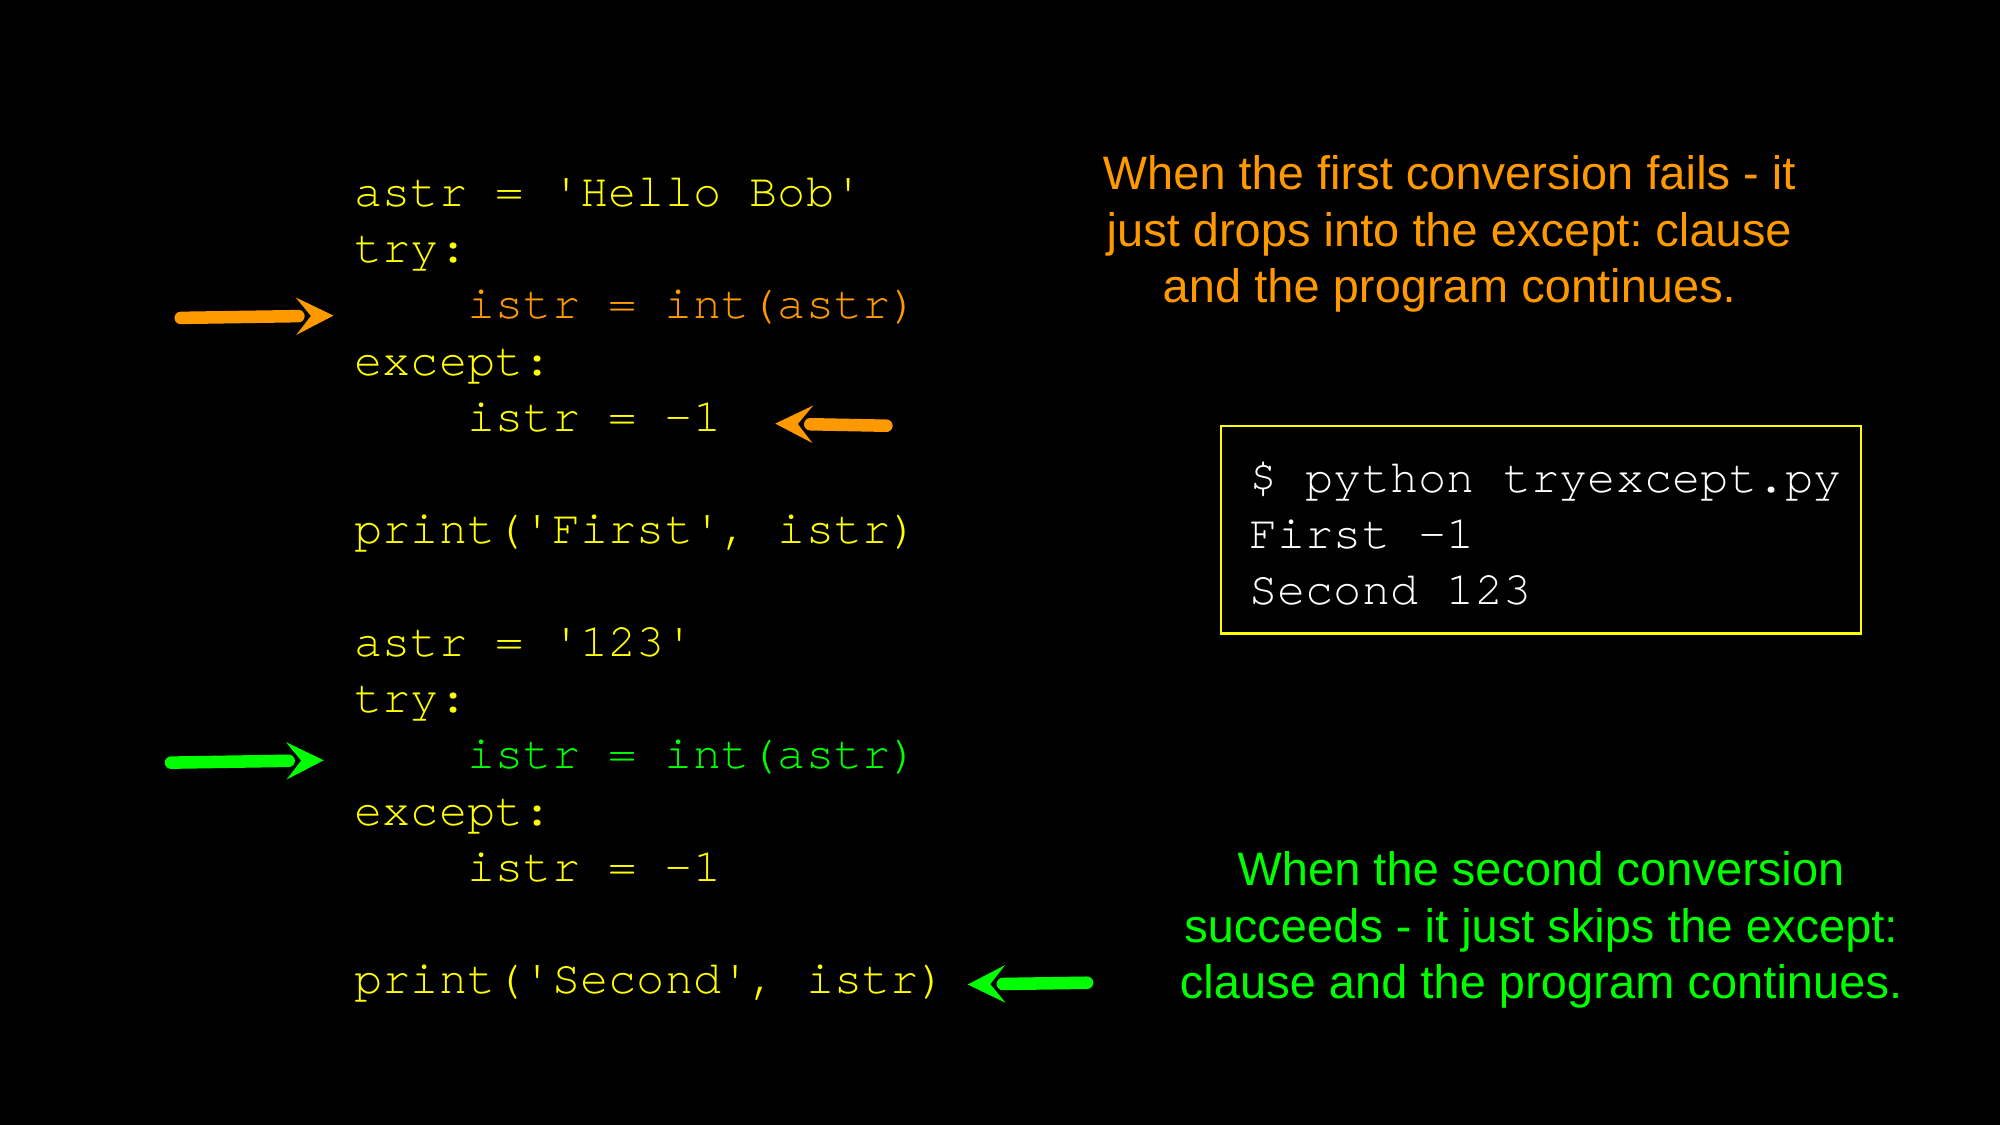

astr = 'Hello Bob'
try:
    istr = int(astr)
except:
    istr = -1

print('First', istr)

astr = '123'
try:
    istr = int(astr)
except:
    istr = -1

print('Second', istr)
When the first conversion fails - it just drops into the except: clause and the program continues.
 $ python tryexcept.py
 First -1
 Second 123
When the second conversion succeeds - it just skips the except: clause and the program continues.